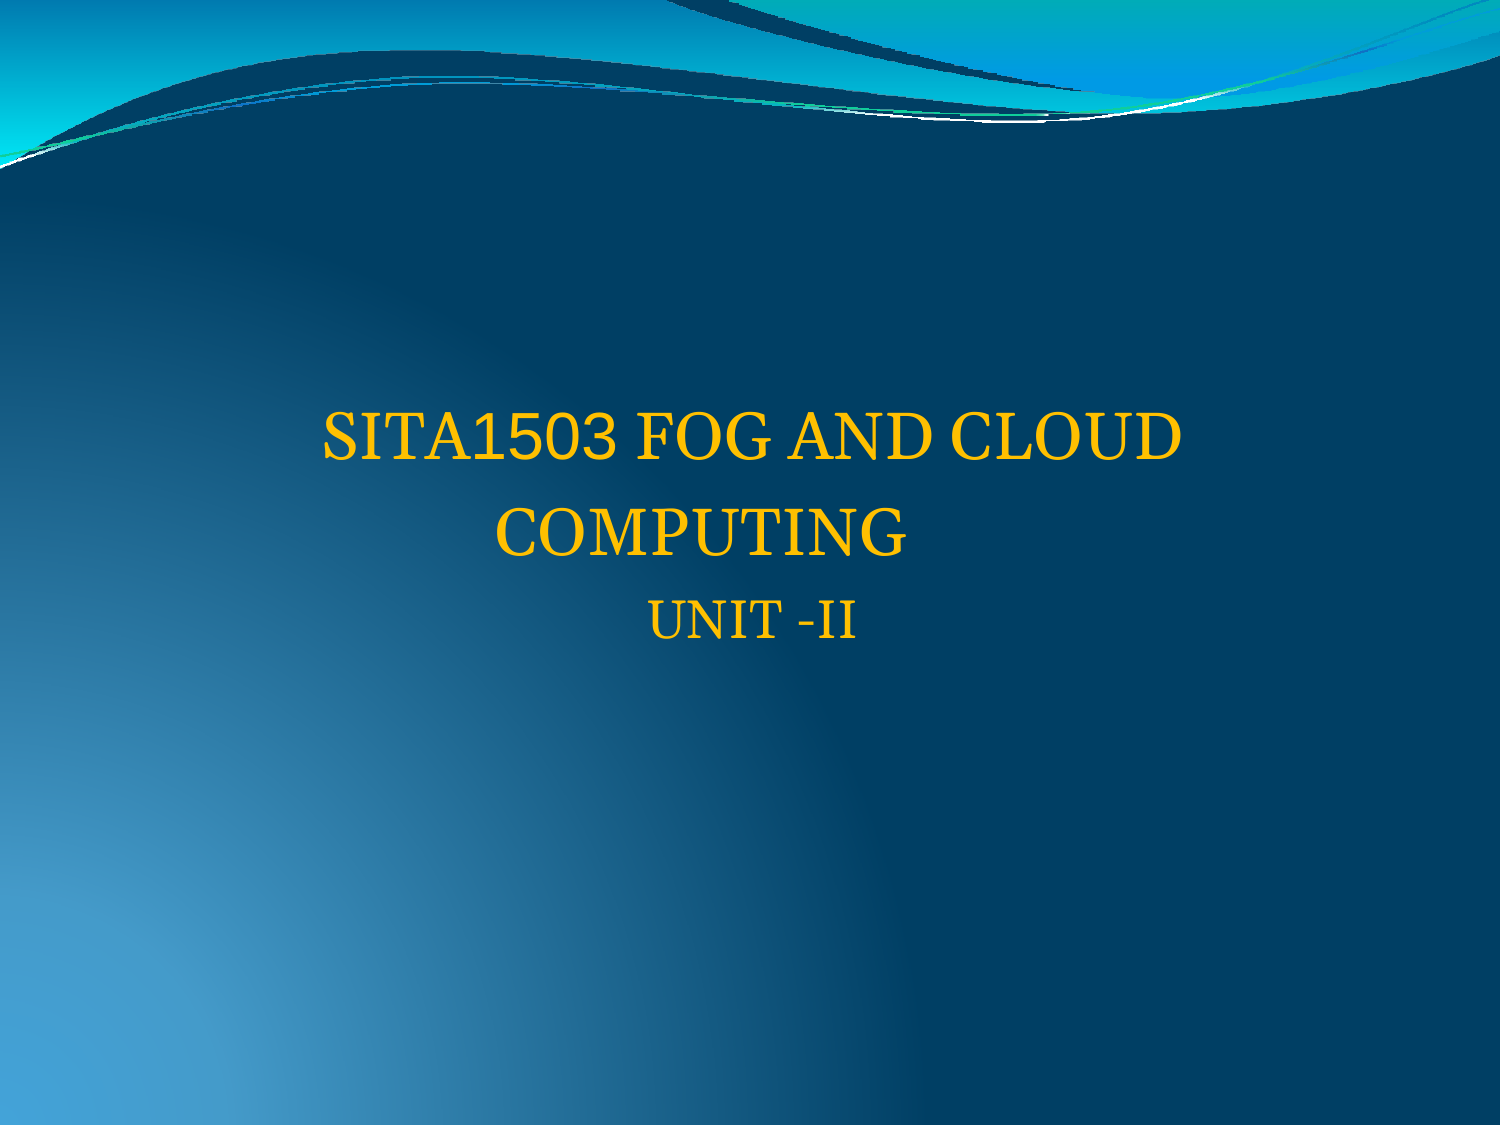

SITA1503 FOG AND CLOUD COMPUTING
UNIT -II